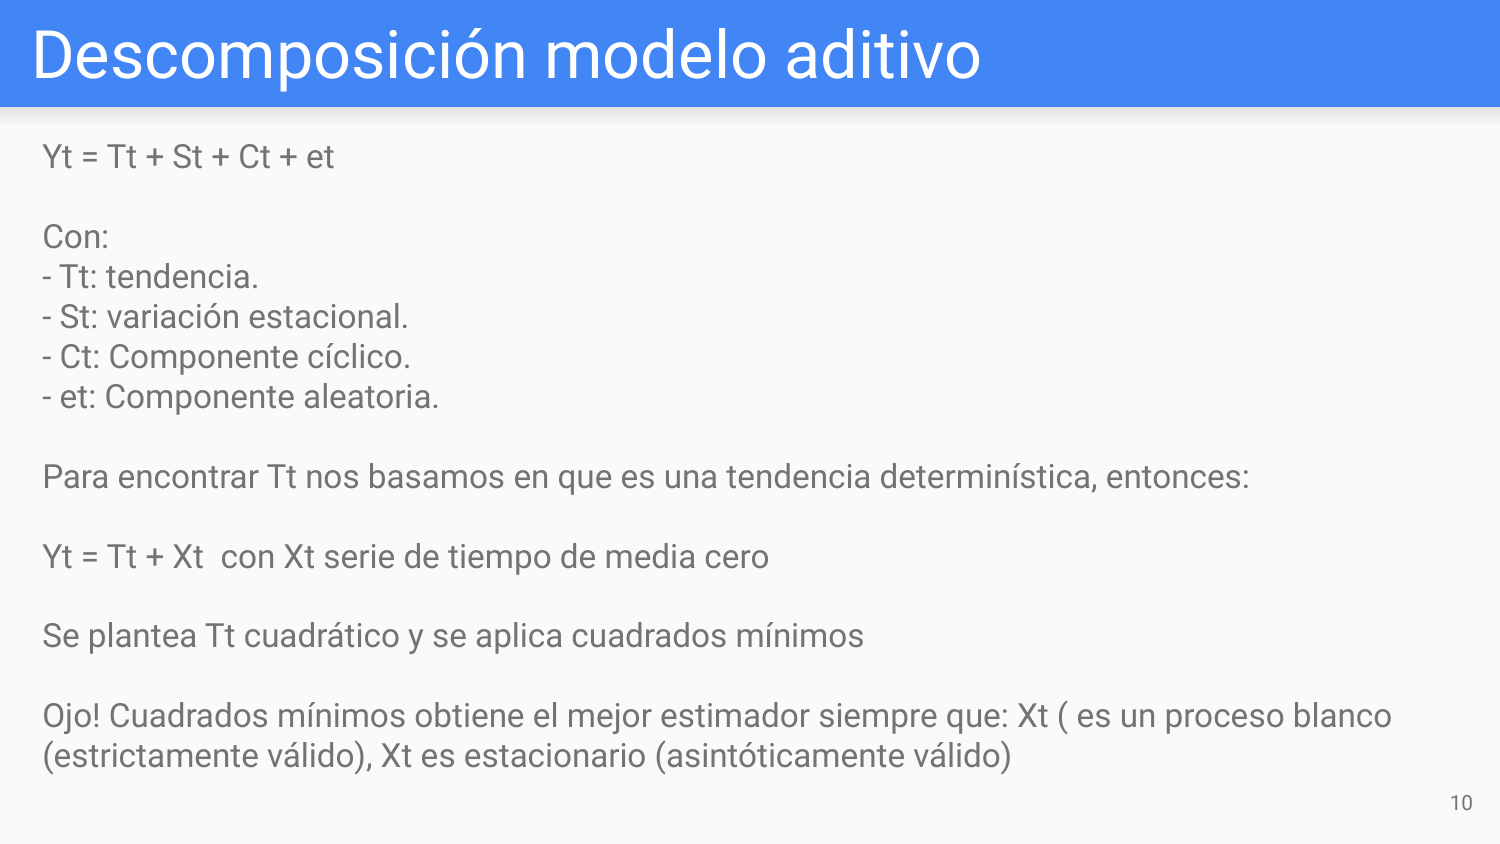

# Descomposición modelo aditivo
Yt = Tt + St + Ct + et

Con:
- Tt: tendencia.
- St: variación estacional.
- Ct: Componente cíclico.
- et: Componente aleatoria.

Para encontrar Tt nos basamos en que es una tendencia determinística, entonces:

Yt = Tt + Xt  con Xt serie de tiempo de media cero

Se plantea Tt cuadrático y se aplica cuadrados mínimos

Ojo! Cuadrados mínimos obtiene el mejor estimador siempre que: Xt ( es un proceso blanco (estrictamente válido), Xt es estacionario (asintóticamente válido)

10